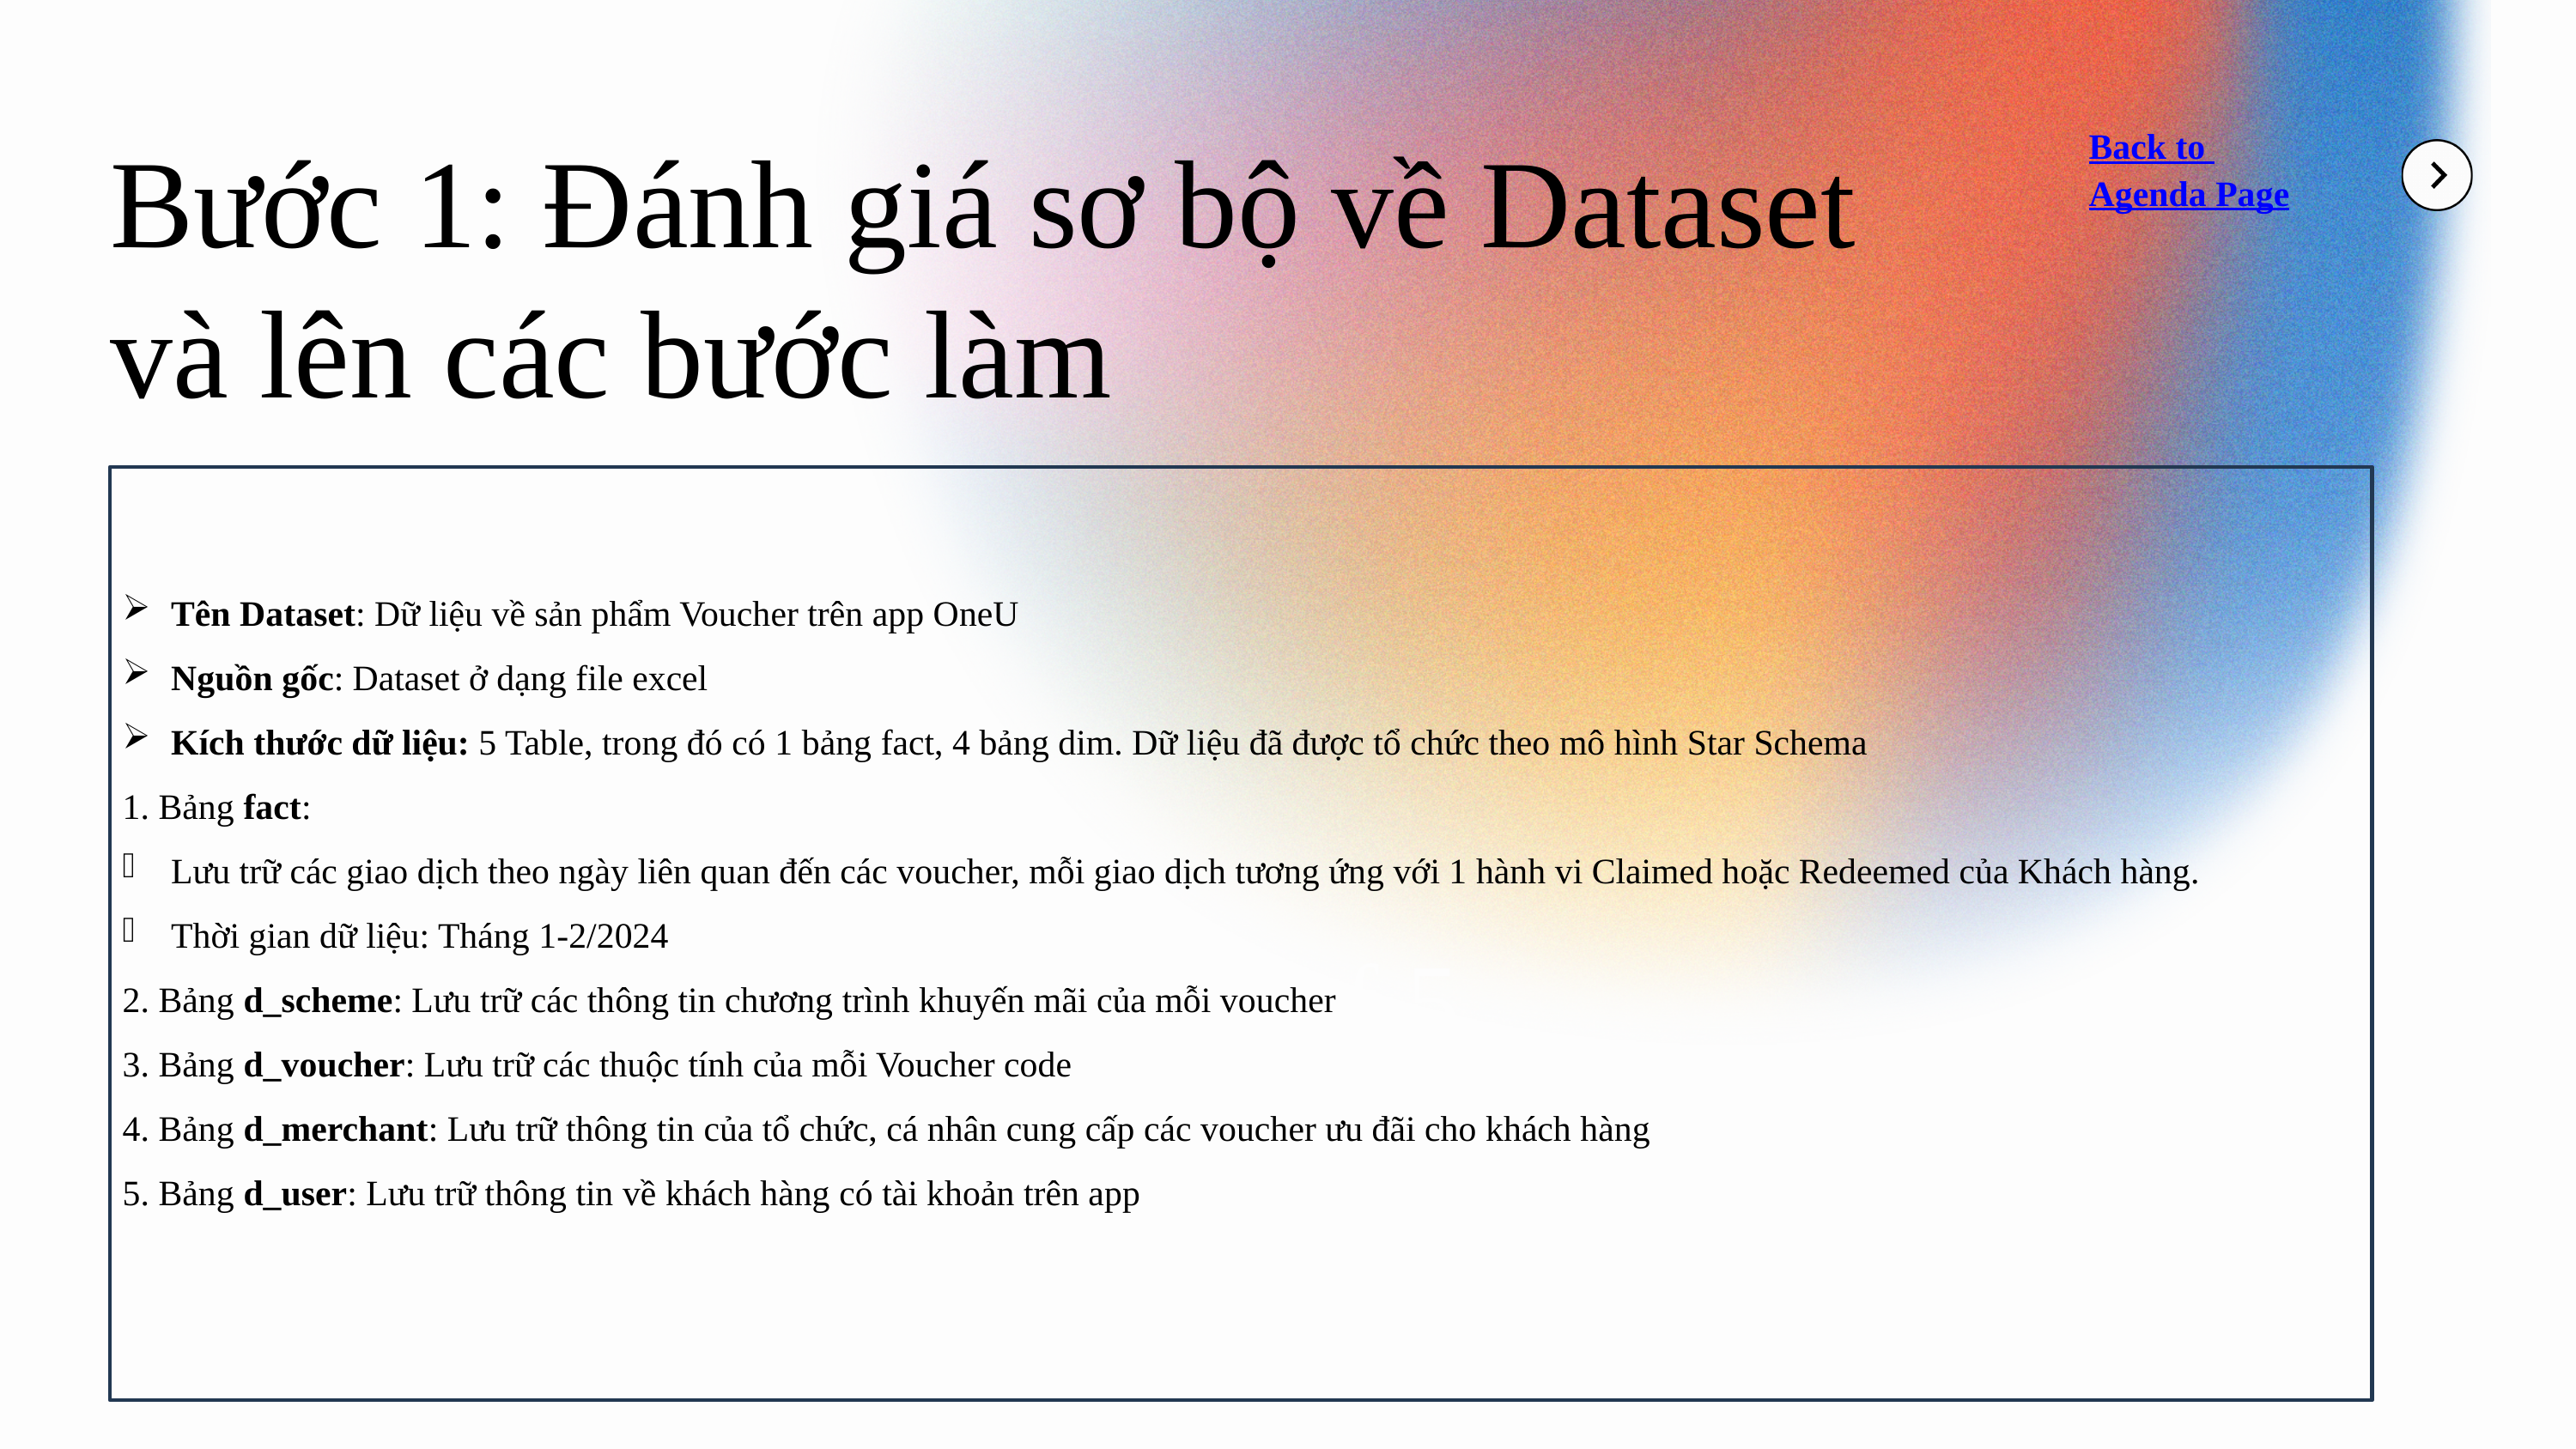

Back to Agenda Page
Bước 1: Đánh giá sơ bộ về Dataset và lên các bước làm

Tên Dataset: Dữ liệu về sản phẩm Voucher trên app OneU
Nguồn gốc: Dataset ở dạng file excel
Kích thước dữ liệu: 5 Table, trong đó có 1 bảng fact, 4 bảng dim. Dữ liệu đã được tổ chức theo mô hình Star Schema
1. Bảng fact:
Lưu trữ các giao dịch theo ngày liên quan đến các voucher, mỗi giao dịch tương ứng với 1 hành vi Claimed hoặc Redeemed của Khách hàng.
Thời gian dữ liệu: Tháng 1-2/2024
2. Bảng d_scheme: Lưu trữ các thông tin chương trình khuyến mãi của mỗi voucher
3. Bảng d_voucher: Lưu trữ các thuộc tính của mỗi Voucher code
4. Bảng d_merchant: Lưu trữ thông tin của tổ chức, cá nhân cung cấp các voucher ưu đãi cho khách hàng
5. Bảng d_user: Lưu trữ thông tin về khách hàng có tài khoản trên app

2 out of 5